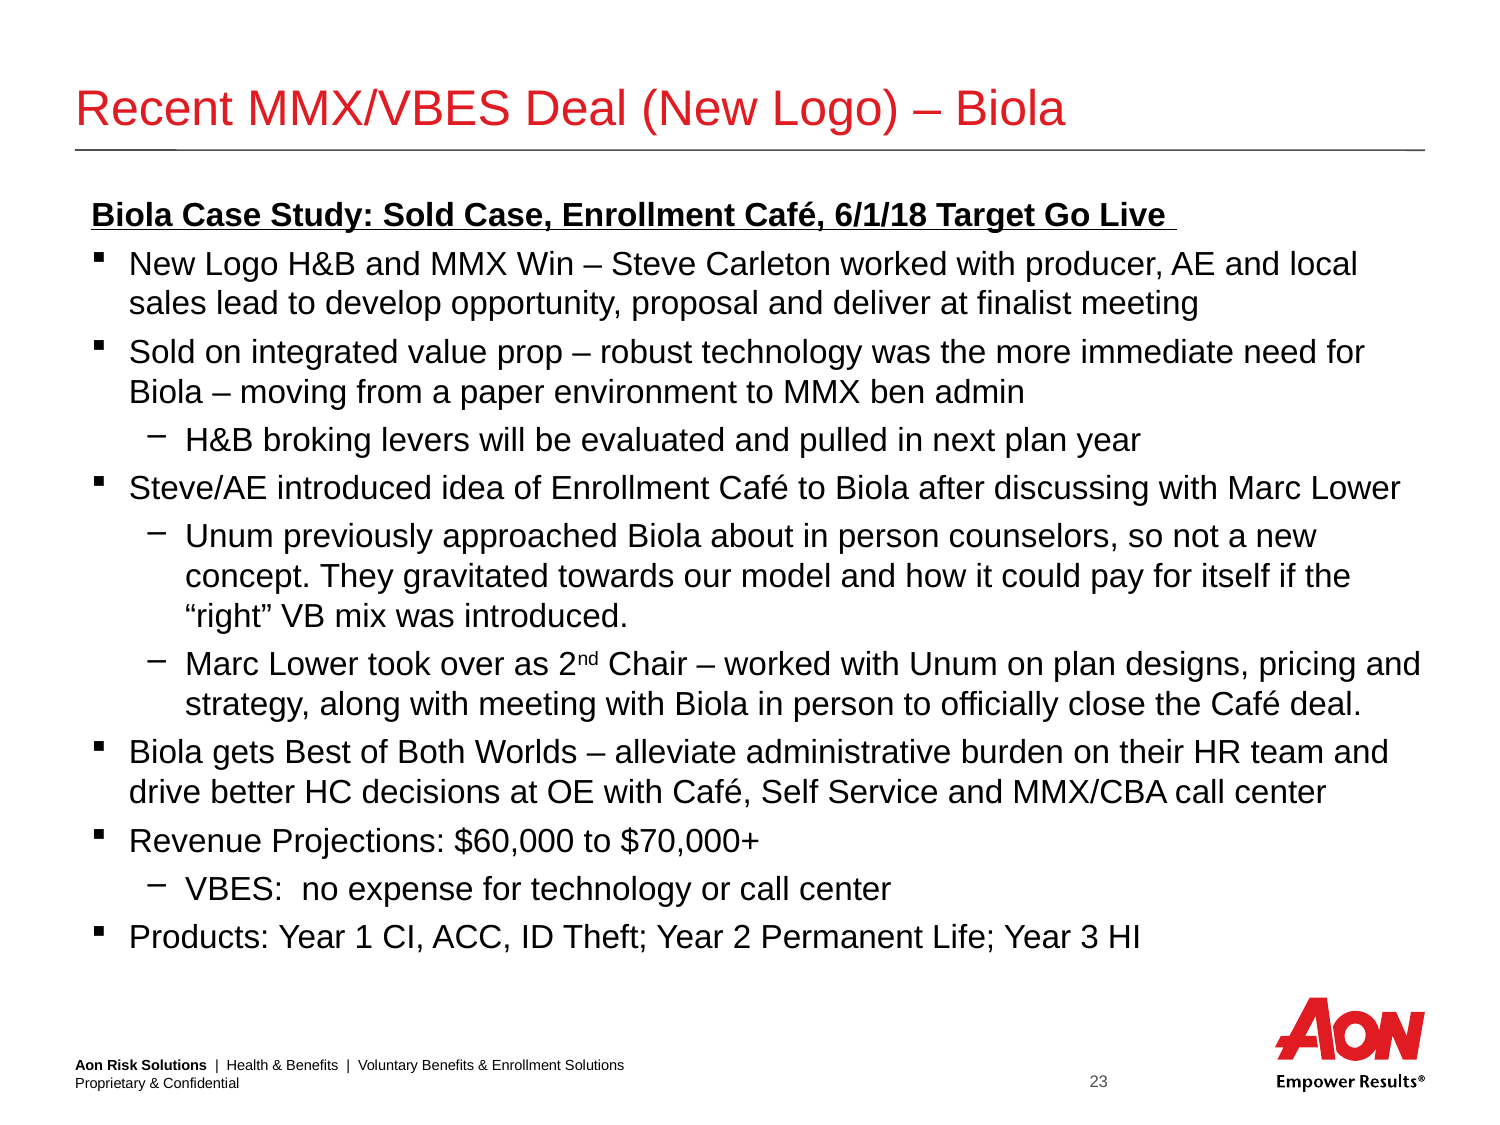

# Recent MMX/VBES Deal (New Logo) – Biola
Biola Case Study: Sold Case, Enrollment Café, 6/1/18 Target Go Live
New Logo H&B and MMX Win – Steve Carleton worked with producer, AE and local sales lead to develop opportunity, proposal and deliver at finalist meeting
Sold on integrated value prop – robust technology was the more immediate need for Biola – moving from a paper environment to MMX ben admin
H&B broking levers will be evaluated and pulled in next plan year
Steve/AE introduced idea of Enrollment Café to Biola after discussing with Marc Lower
Unum previously approached Biola about in person counselors, so not a new concept. They gravitated towards our model and how it could pay for itself if the “right” VB mix was introduced.
Marc Lower took over as 2nd Chair – worked with Unum on plan designs, pricing and strategy, along with meeting with Biola in person to officially close the Café deal.
Biola gets Best of Both Worlds – alleviate administrative burden on their HR team and drive better HC decisions at OE with Café, Self Service and MMX/CBA call center
Revenue Projections: $60,000 to $70,000+
VBES:  no expense for technology or call center
Products: Year 1 CI, ACC, ID Theft; Year 2 Permanent Life; Year 3 HI